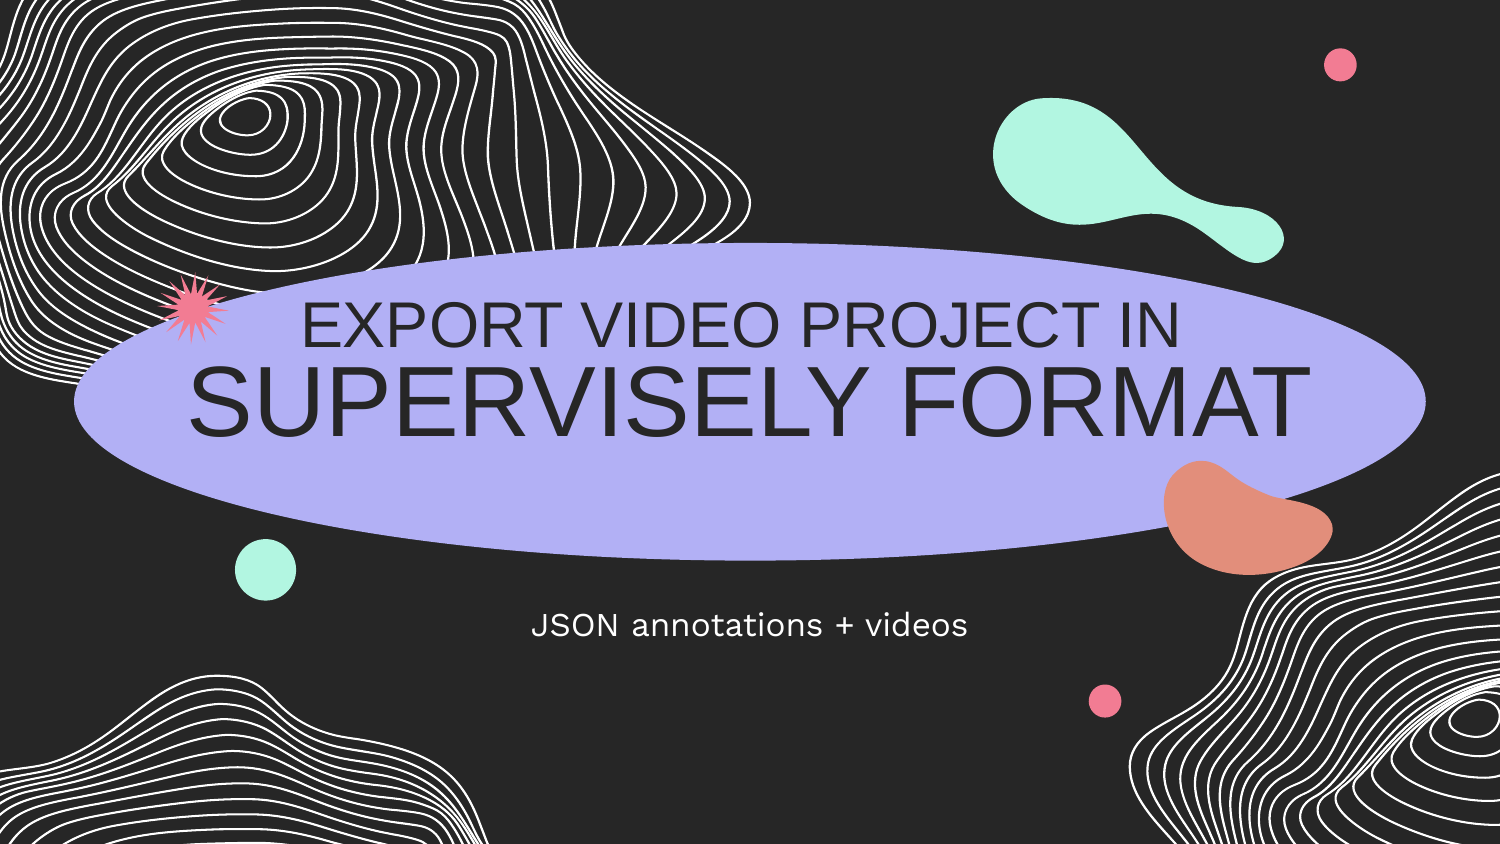

# EXPORT VIDEO PROJECT IN
SUPERVISELY FORMAT

JSON annotations + videos